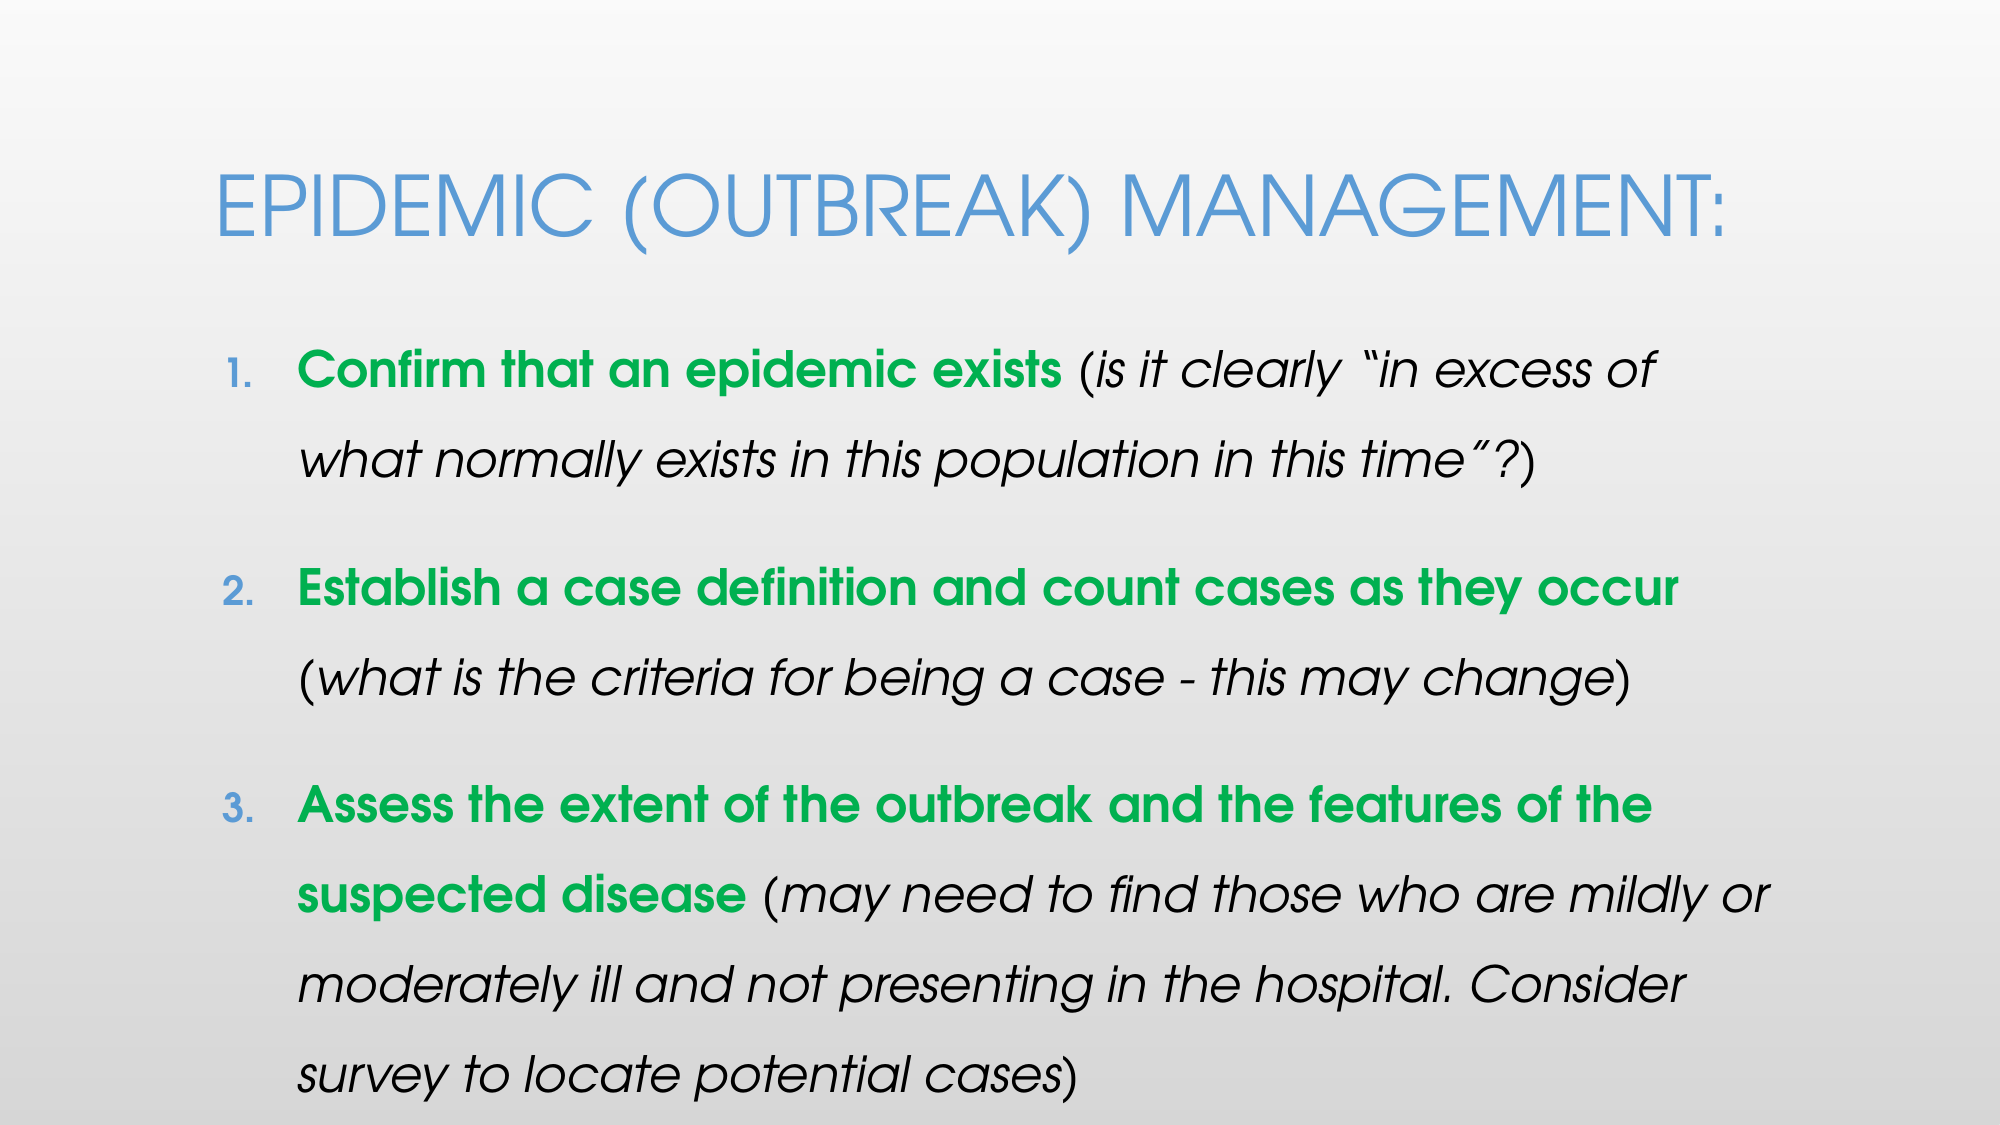

# EPIDEMIC (Outbreak) management:
Confirm that an epidemic exists (is it clearly “in excess of what normally exists in this population in this time”?)
Establish a case definition and count cases as they occur (what is the criteria for being a case - this may change)
Assess the extent of the outbreak and the features of the suspected disease (may need to find those who are mildly or moderately ill and not presenting in the hospital. Consider survey to locate potential cases)